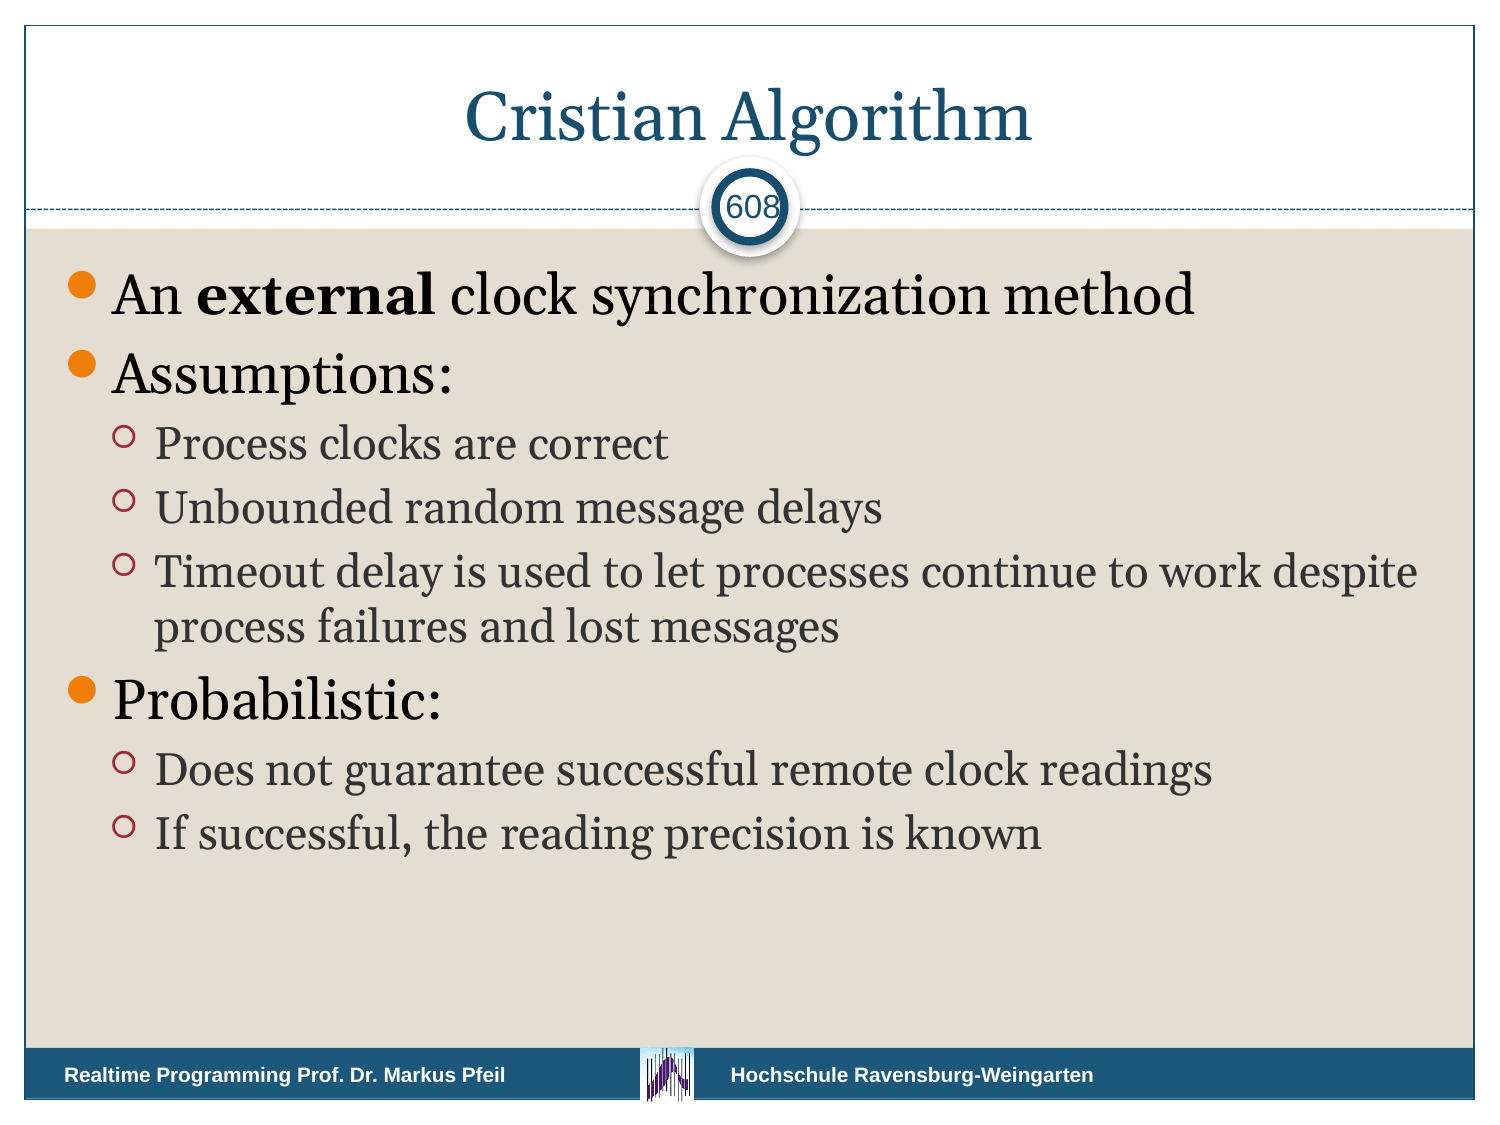

# Cristian Algorithm
608
An external clock synchronization method
Assumptions:
Process clocks are correct
Unbounded random message delays
Timeout delay is used to let processes continue to work despite process failures and lost messages
Probabilistic:
Does not guarantee successful remote clock readings
If successful, the reading precision is known
Realtime Programming Prof. Dr. Markus Pfeil